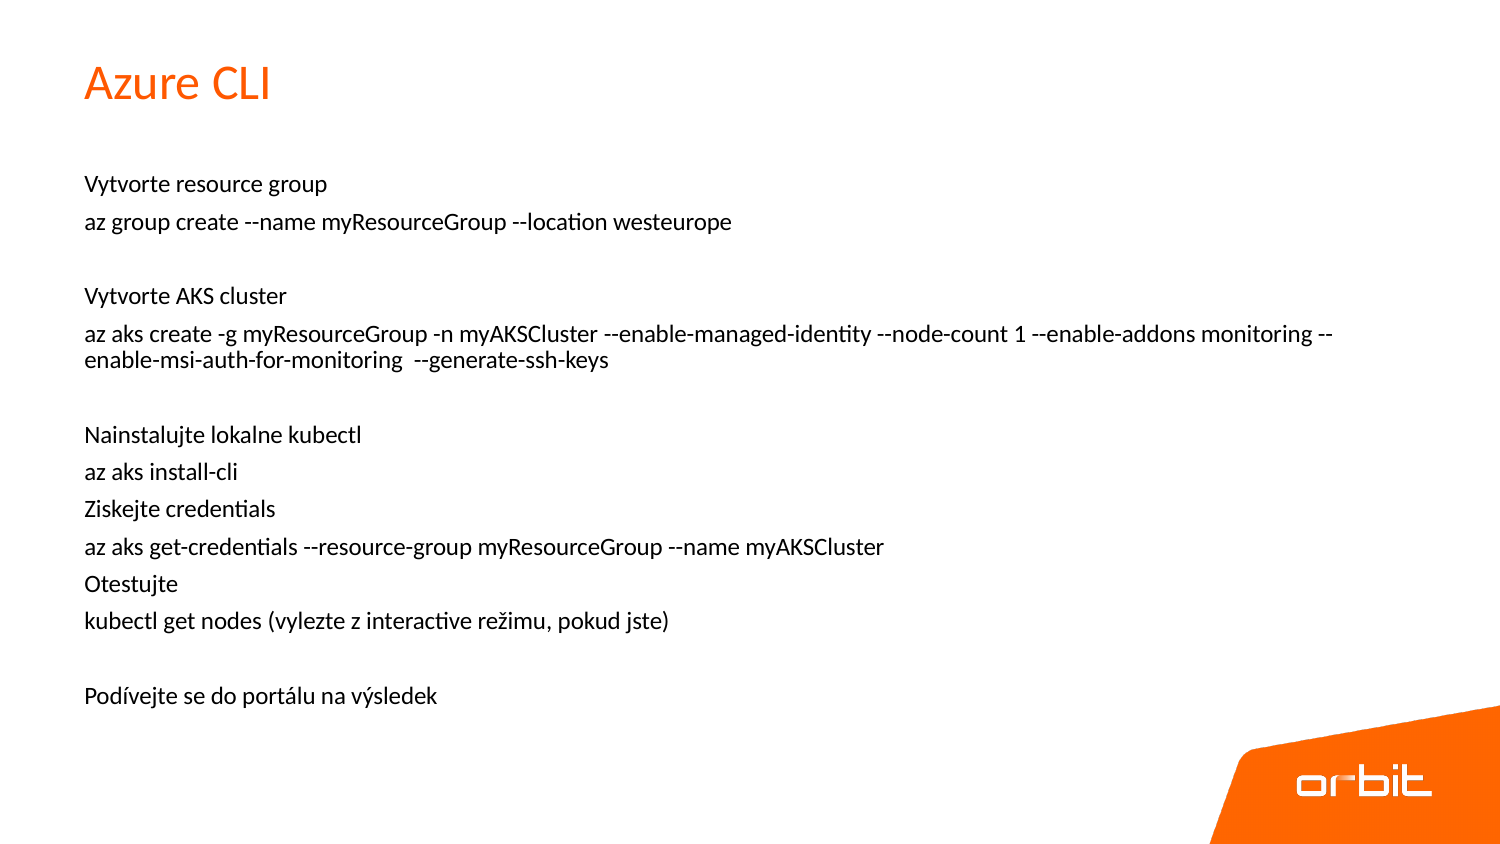

# Azure CLI
Vytvorte resource group
az group create --name myResourceGroup --location westeurope

Vytvorte AKS cluster
az aks create -g myResourceGroup -n myAKSCluster --enable-managed-identity --node-count 1 --enable-addons monitoring --enable-msi-auth-for-monitoring  --generate-ssh-keys

Nainstalujte lokalne kubectl
az aks install-cli
Ziskejte credentials
az aks get-credentials --resource-group myResourceGroup --name myAKSCluster
Otestujte
kubectl get nodes (vylezte z interactive režimu, pokud jste)

Podívejte se do portálu na výsledek